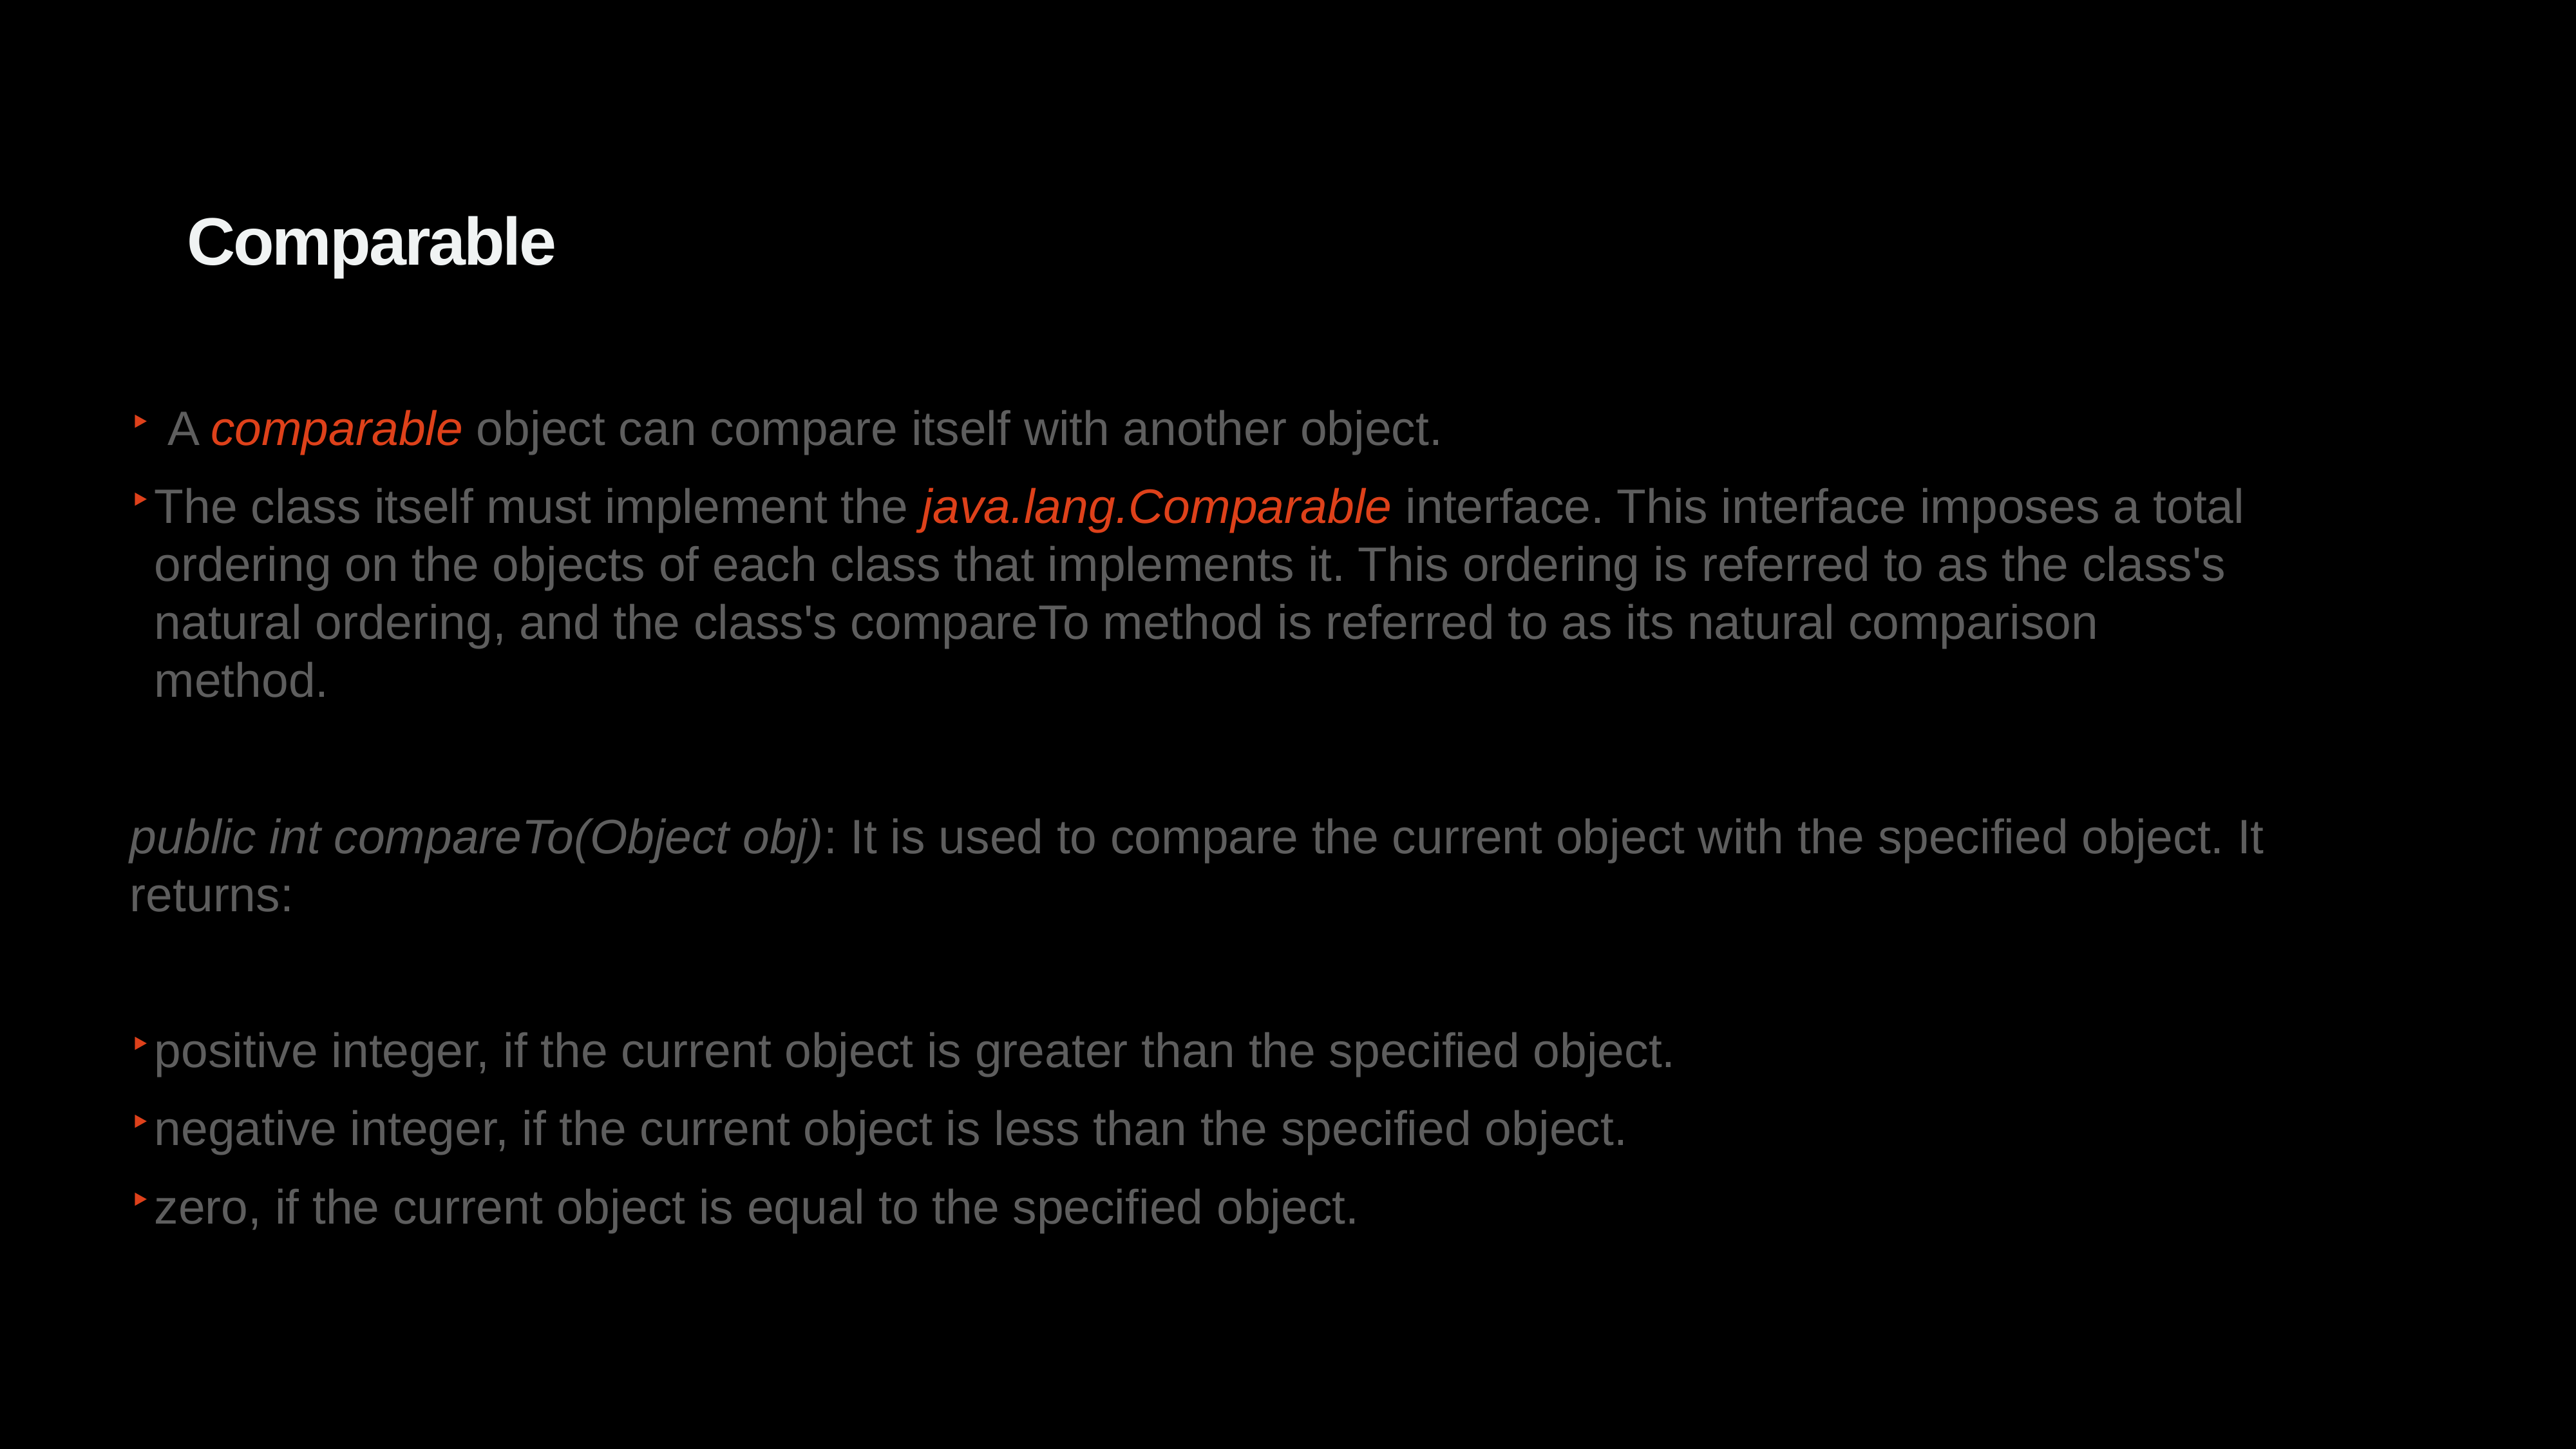

Comparable
Bullet examples
 A comparable object can compare itself with another object.
The class itself must implement the java.lang.Comparable interface. This interface imposes a total ordering on the objects of each class that implements it. This ordering is referred to as the class's natural ordering, and the class's compareTo method is referred to as its natural comparison method.

public int compareTo(Object obj): It is used to compare the current object with the specified object. It returns:

positive integer, if the current object is greater than the specified object.
negative integer, if the current object is less than the specified object.
zero, if the current object is equal to the specified object.
23